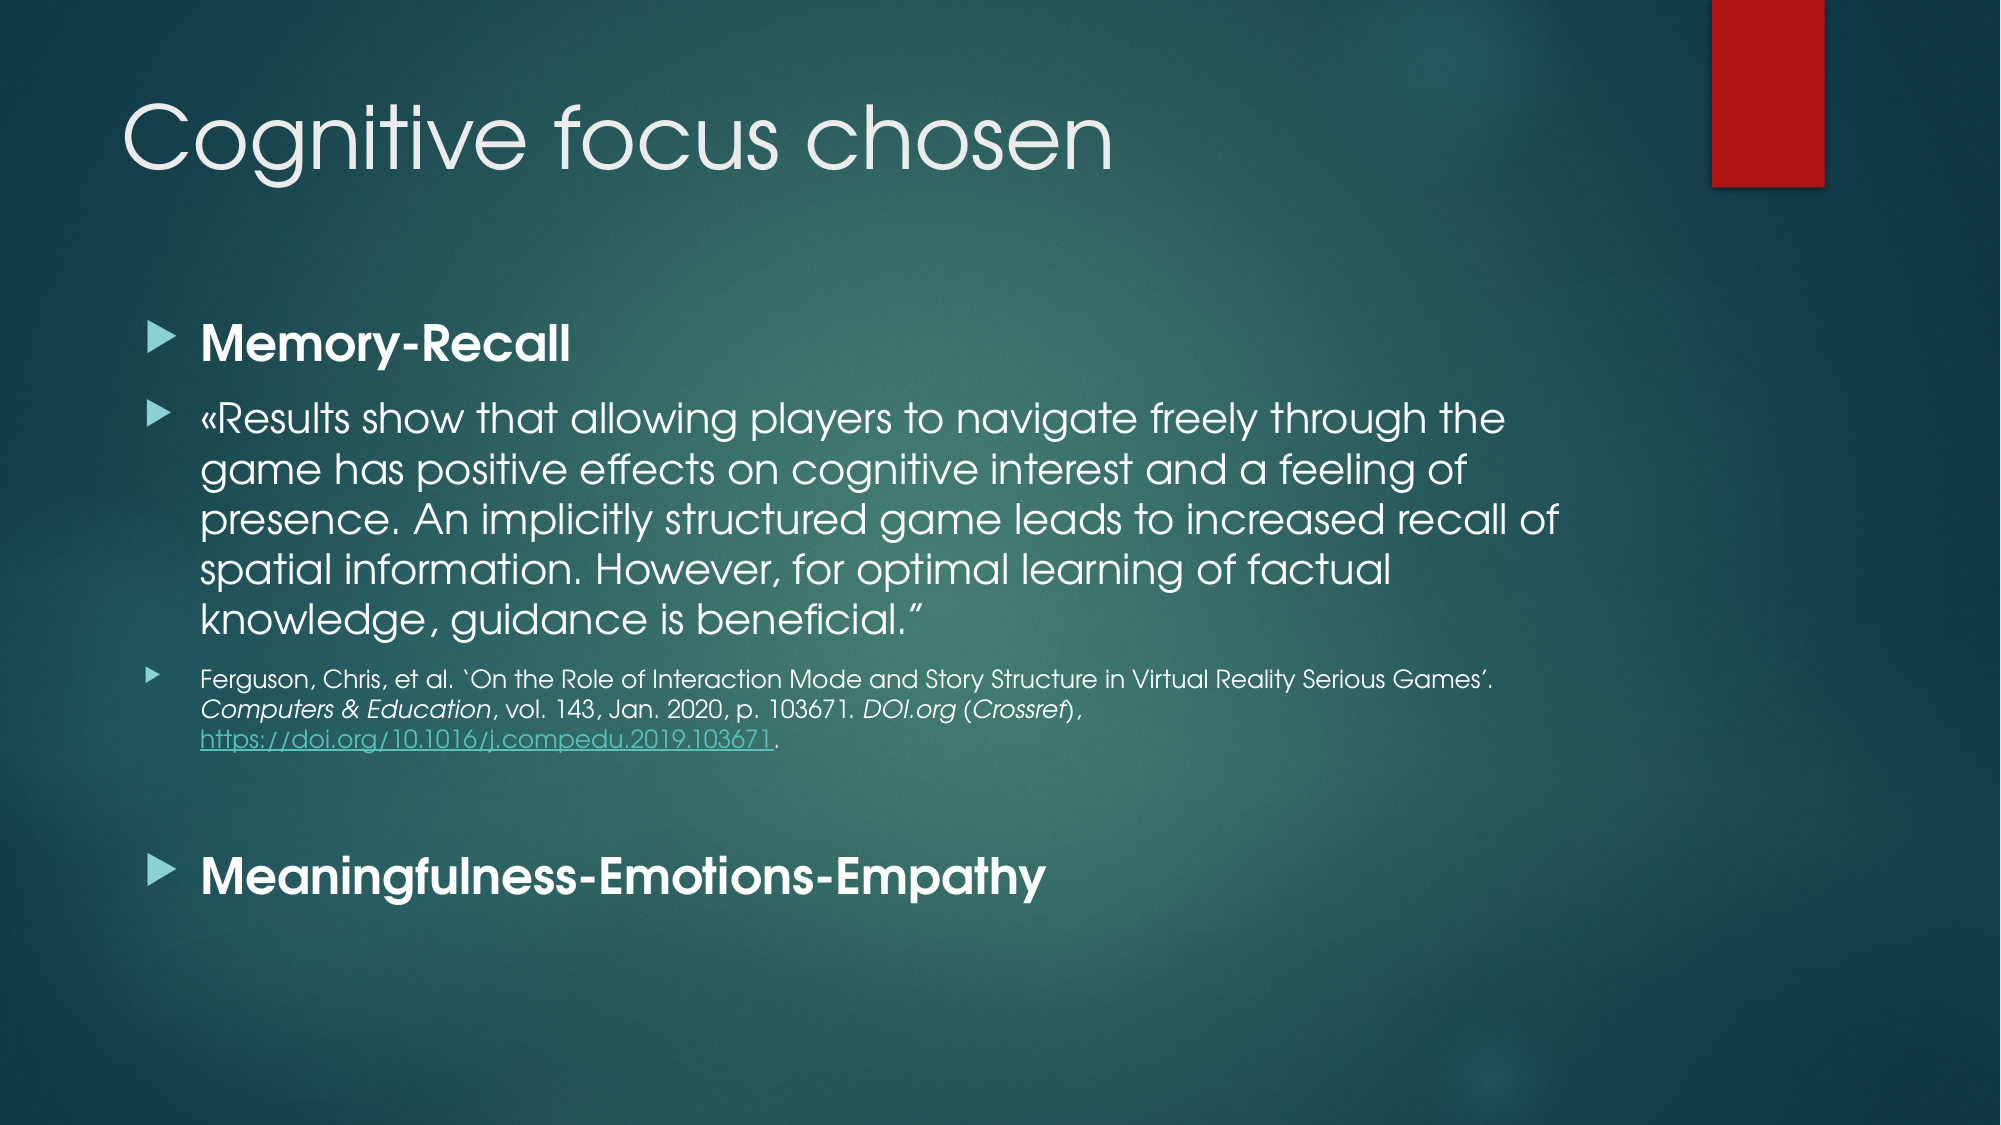

# Cognitive focus chosen
Memory-Recall
«Results show that allowing players to navigate freely through the game has positive effects on cognitive interest and a feeling of presence. An implicitly structured game leads to increased recall of spatial information. However, for optimal learning of factual knowledge, guidance is beneficial.”
Ferguson, Chris, et al. ‘On the Role of Interaction Mode and Story Structure in Virtual Reality Serious Games’. Computers & Education, vol. 143, Jan. 2020, p. 103671. DOI.org (Crossref), https://doi.org/10.1016/j.compedu.2019.103671.

Meaningfulness-Emotions-Empathy